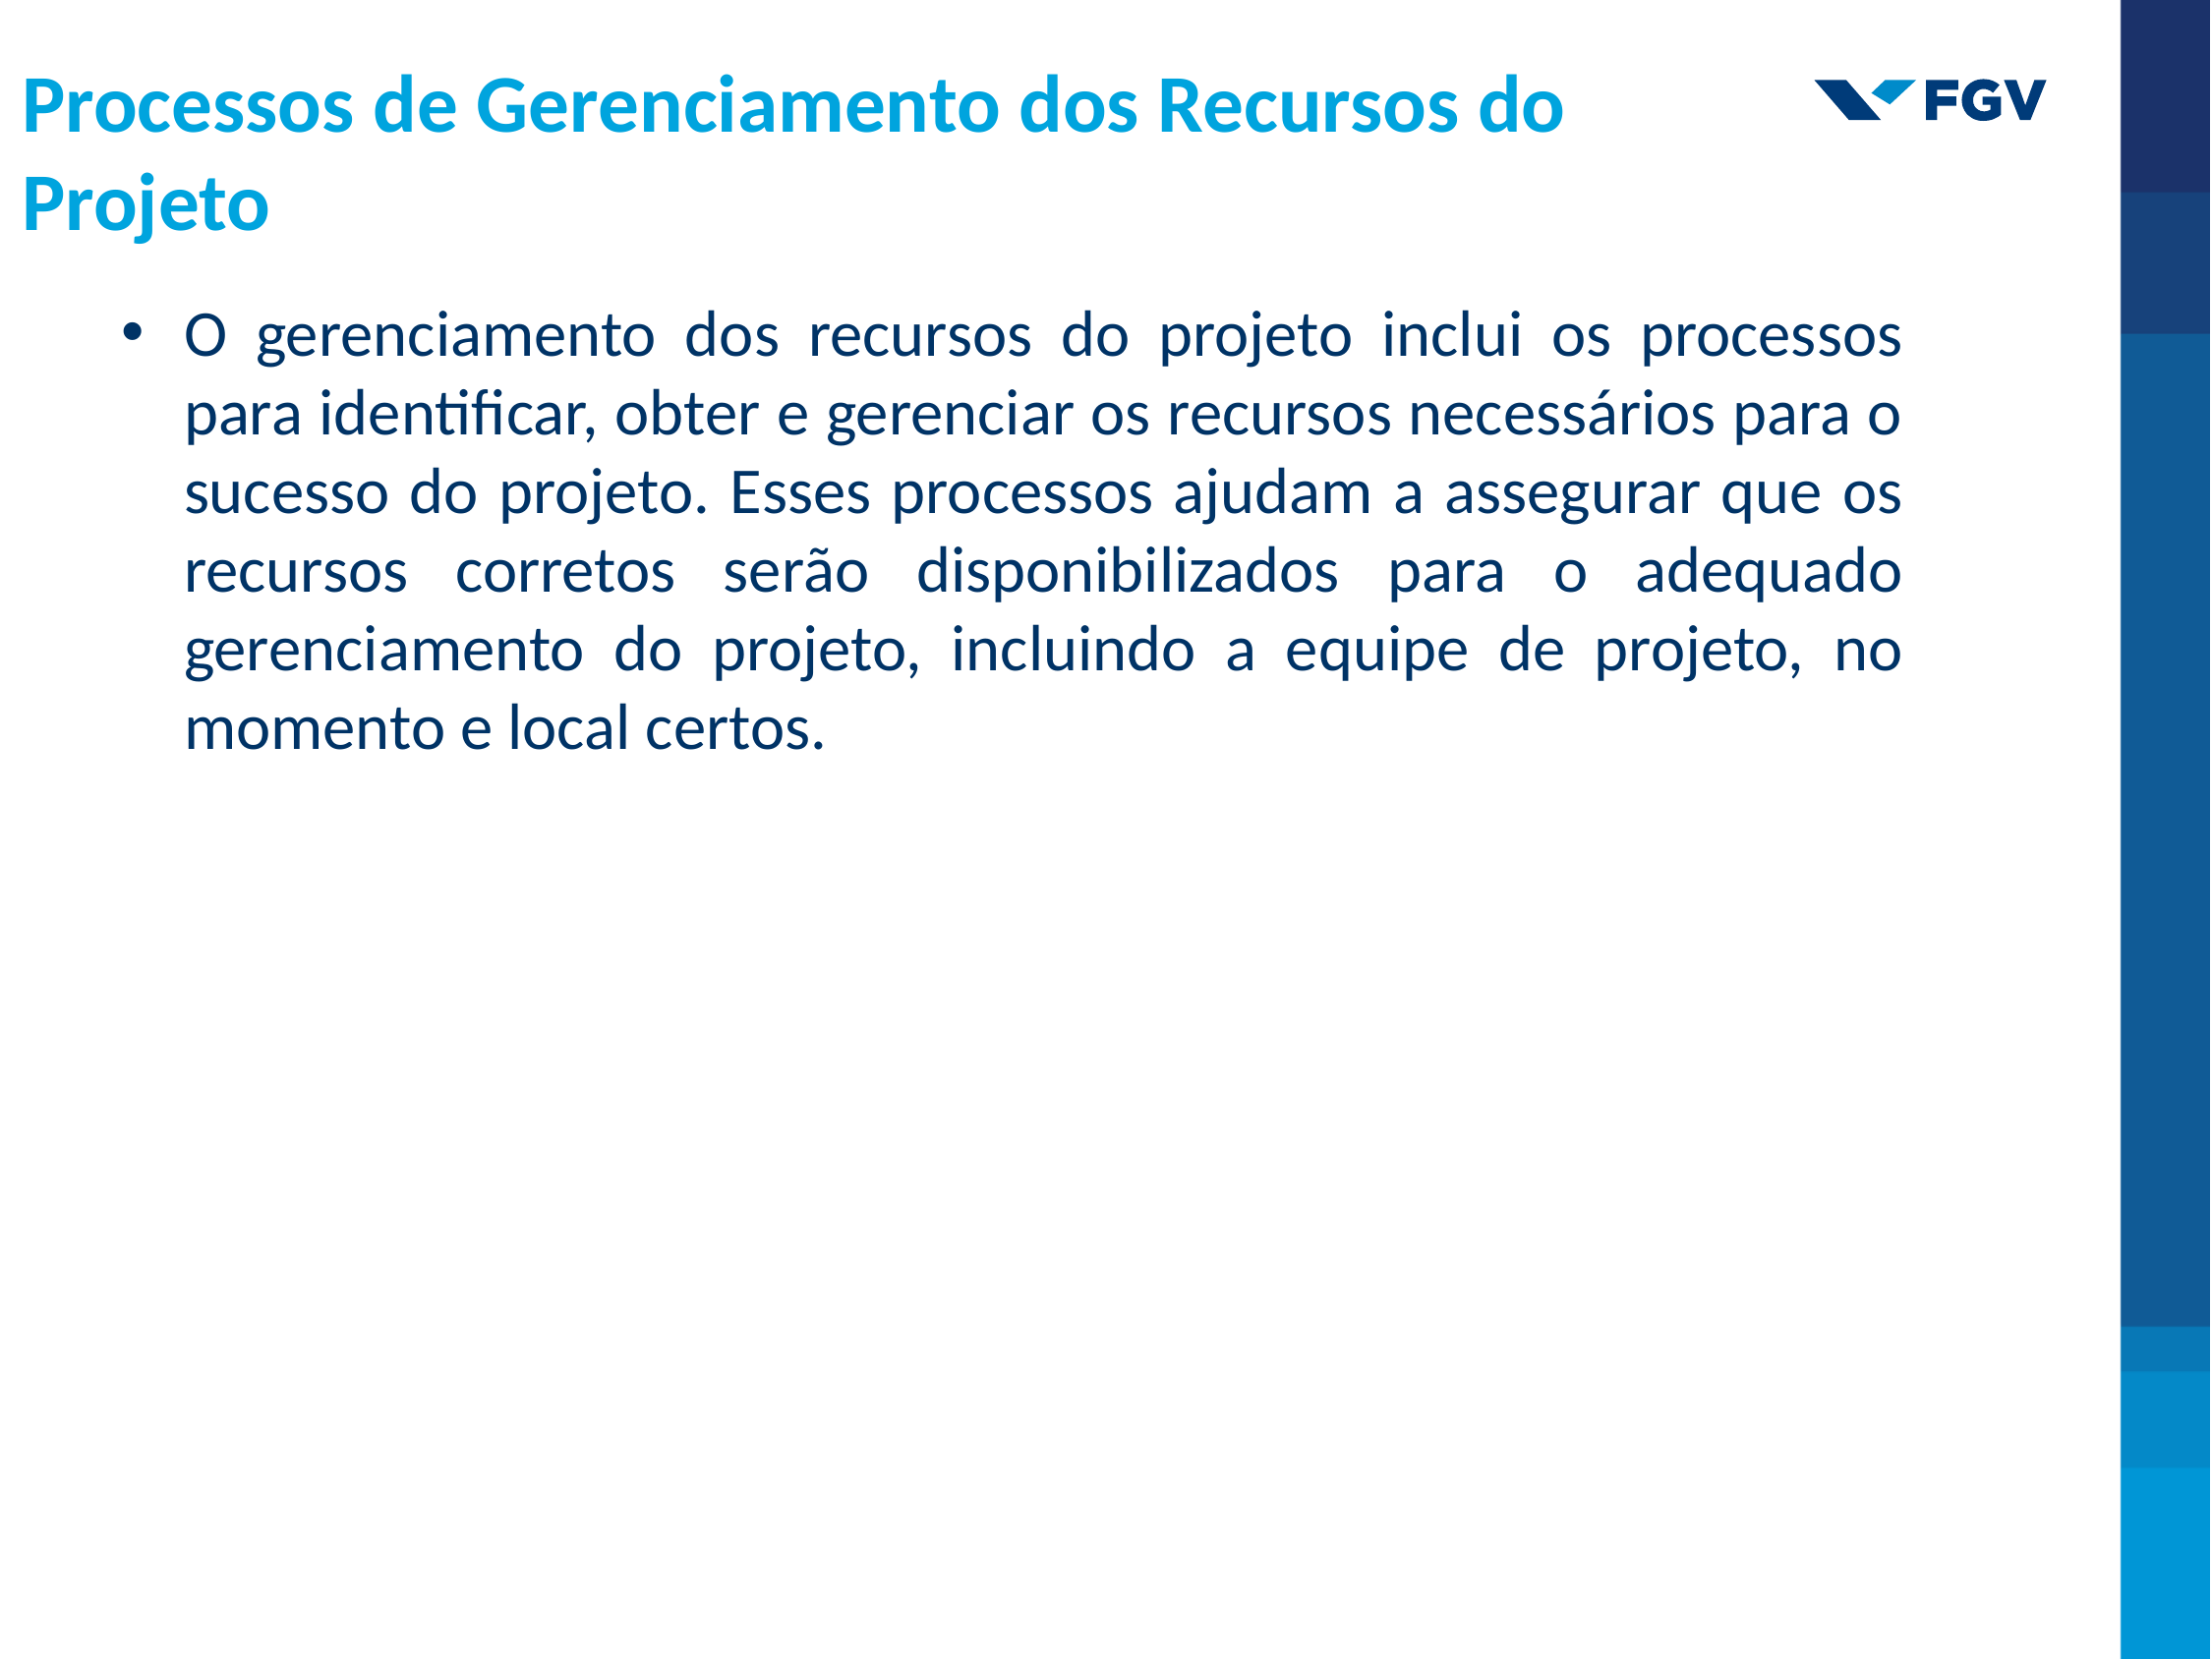

# Processos de Gerenciamento dos Recursos do Projeto
O gerenciamento dos recursos do projeto inclui os processos para identificar, obter e gerenciar os recursos necessários para o sucesso do projeto. Esses processos ajudam a assegurar que os recursos corretos serão disponibilizados para o adequado gerenciamento do projeto, incluindo a equipe de projeto, no momento e local certos.